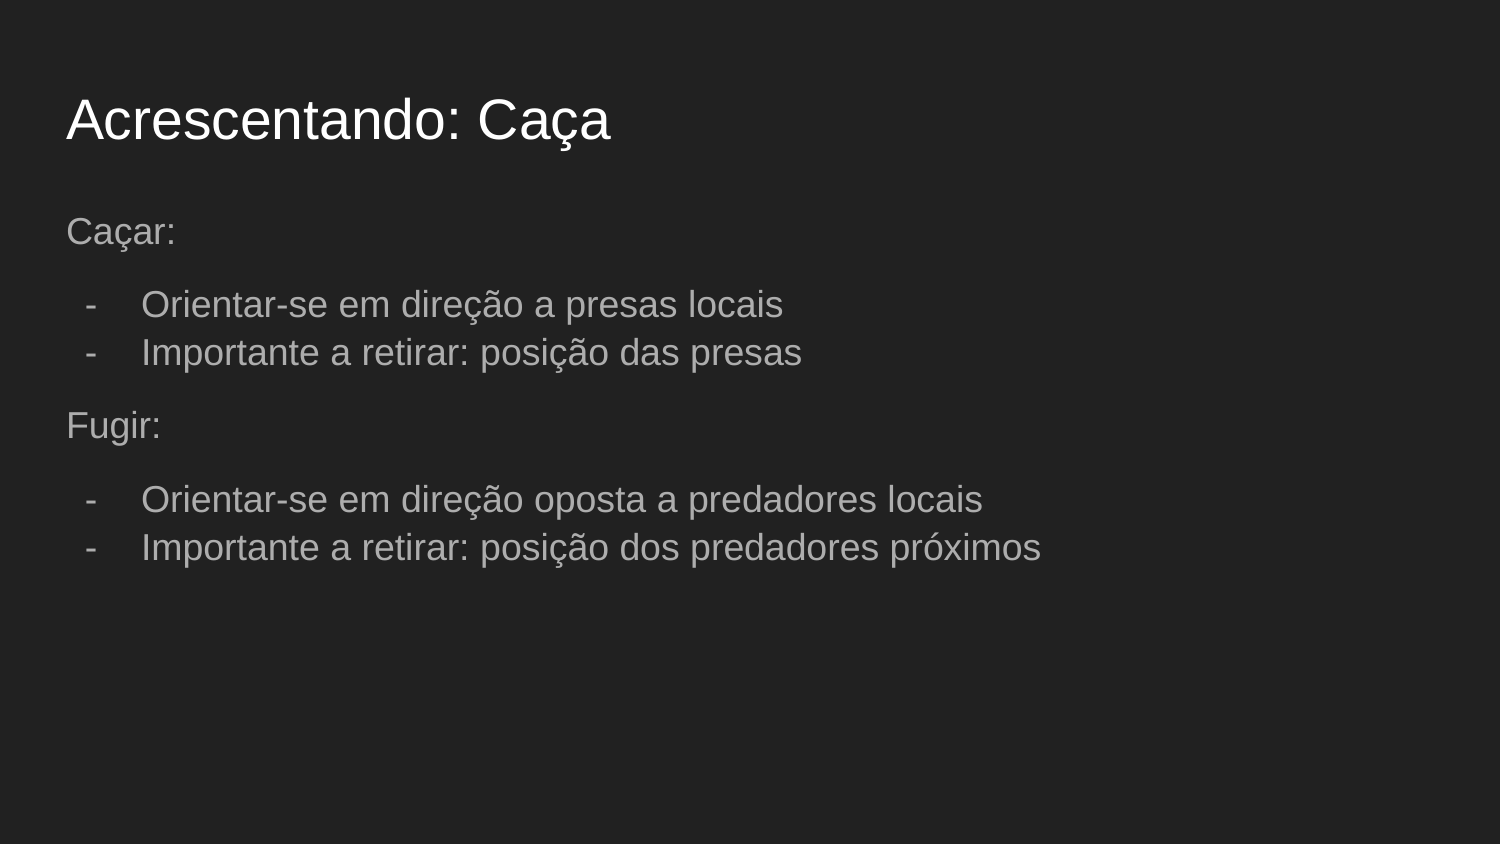

# Acrescentando: Caça
Caçar:
Orientar-se em direção a presas locais
Importante a retirar: posição das presas
Fugir:
Orientar-se em direção oposta a predadores locais
Importante a retirar: posição dos predadores próximos